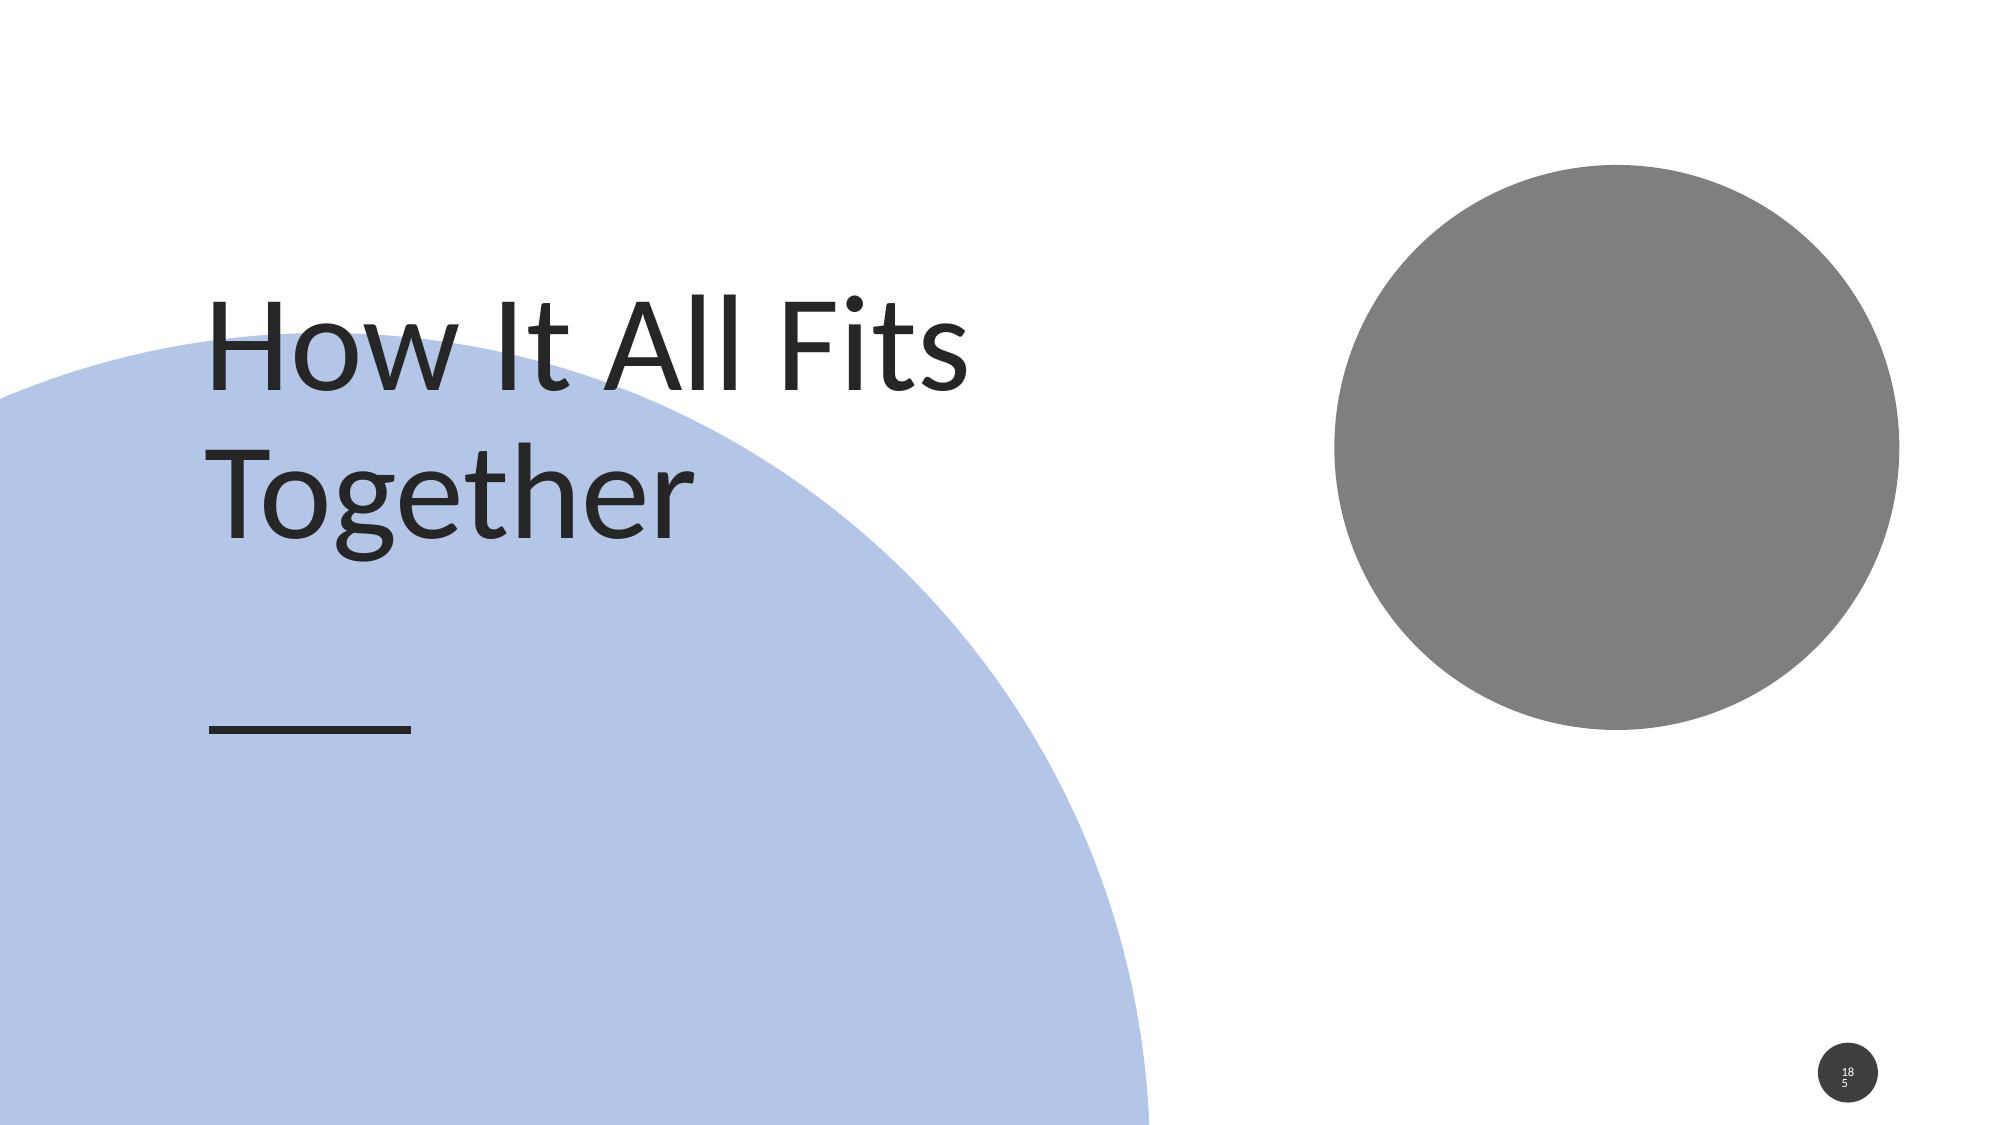

# How It All Fits Together

185